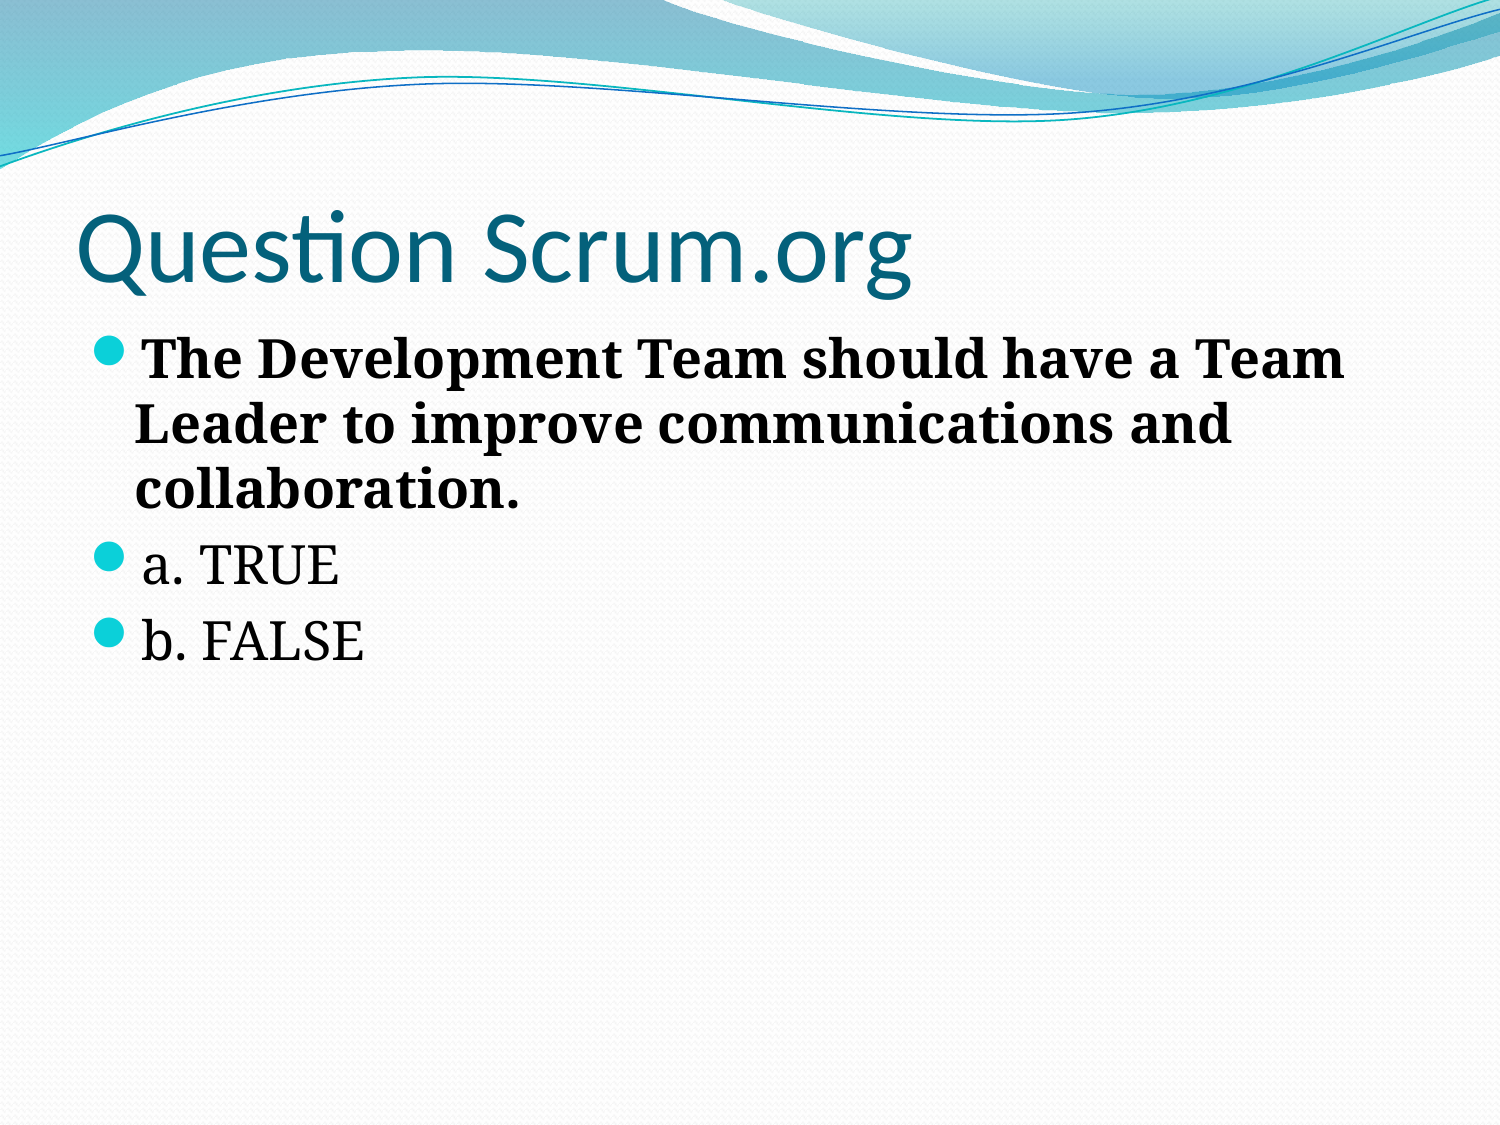

# Question Scrum.org
The Development Team should have a Team Leader to improve communications and collaboration.
a. TRUE
b. FALSE